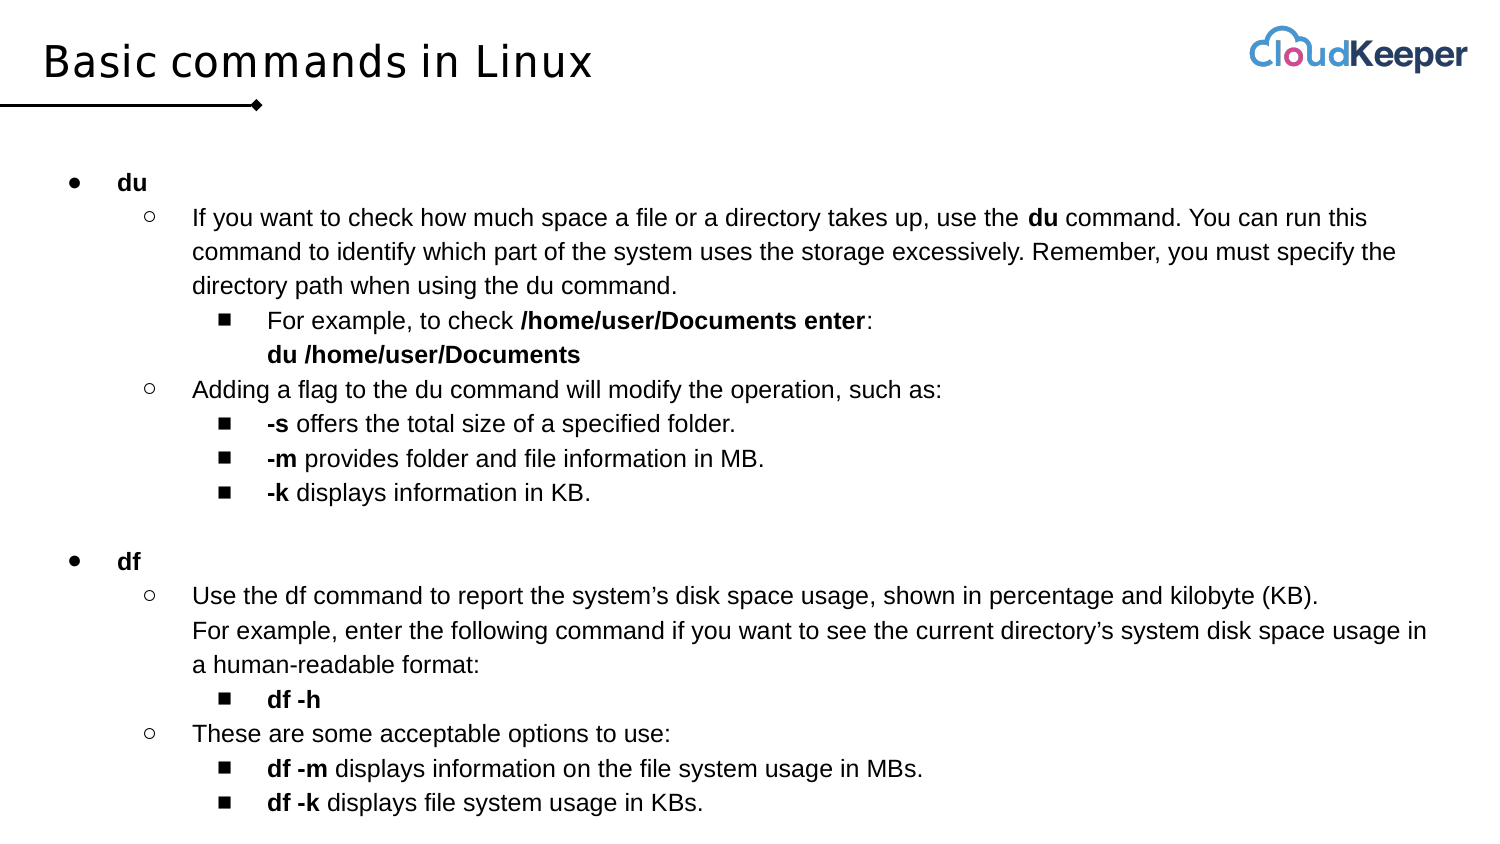

# Basic commands in Linux

du
If you want to check how much space a file or a directory takes up, use the du command. You can run this command to identify which part of the system uses the storage excessively. Remember, you must specify the directory path when using the du command.
For example, to check /home/user/Documents enter:
du /home/user/Documents
Adding a flag to the du command will modify the operation, such as:
-s offers the total size of a specified folder.
-m provides folder and file information in MB.
-k displays information in KB.

df
Use the df command to report the system’s disk space usage, shown in percentage and kilobyte (KB).
For example, enter the following command if you want to see the current directory’s system disk space usage in a human-readable format:
df -h
These are some acceptable options to use:
df -m displays information on the file system usage in MBs.
df -k displays file system usage in KBs.